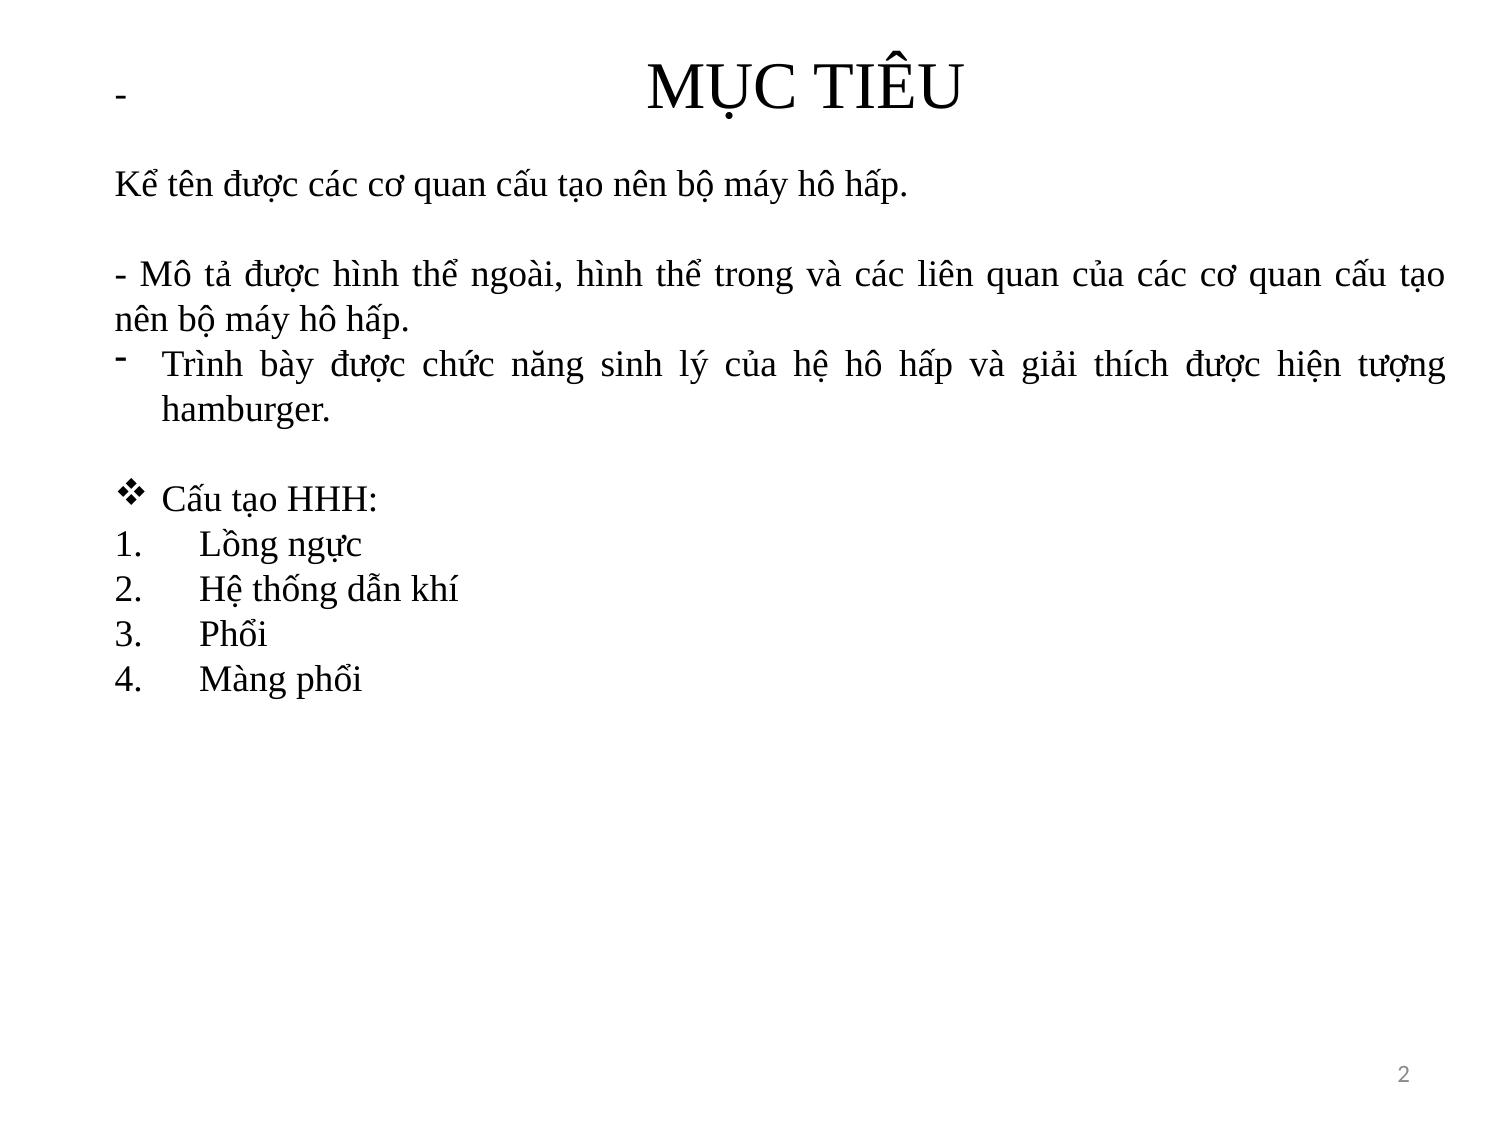

-

Kể tên được các cơ quan cấu tạo nên bộ máy hô hấp.

- Mô tả được hình thể ngoài, hình thể trong và các liên quan của các cơ quan cấu tạo nên bộ máy hô hấp.
Trình bày được chức năng sinh lý của hệ hô hấp và giải thích được hiện tượng hamburger.

Cấu tạo HHH:
Lồng ngực
Hệ thống dẫn khí
Phổi
Màng phổi

CẤU TẠO HỆ HÔ HẤPCẤU TẠO HỆ HÔ HẤP

# MỤC TIÊU
2